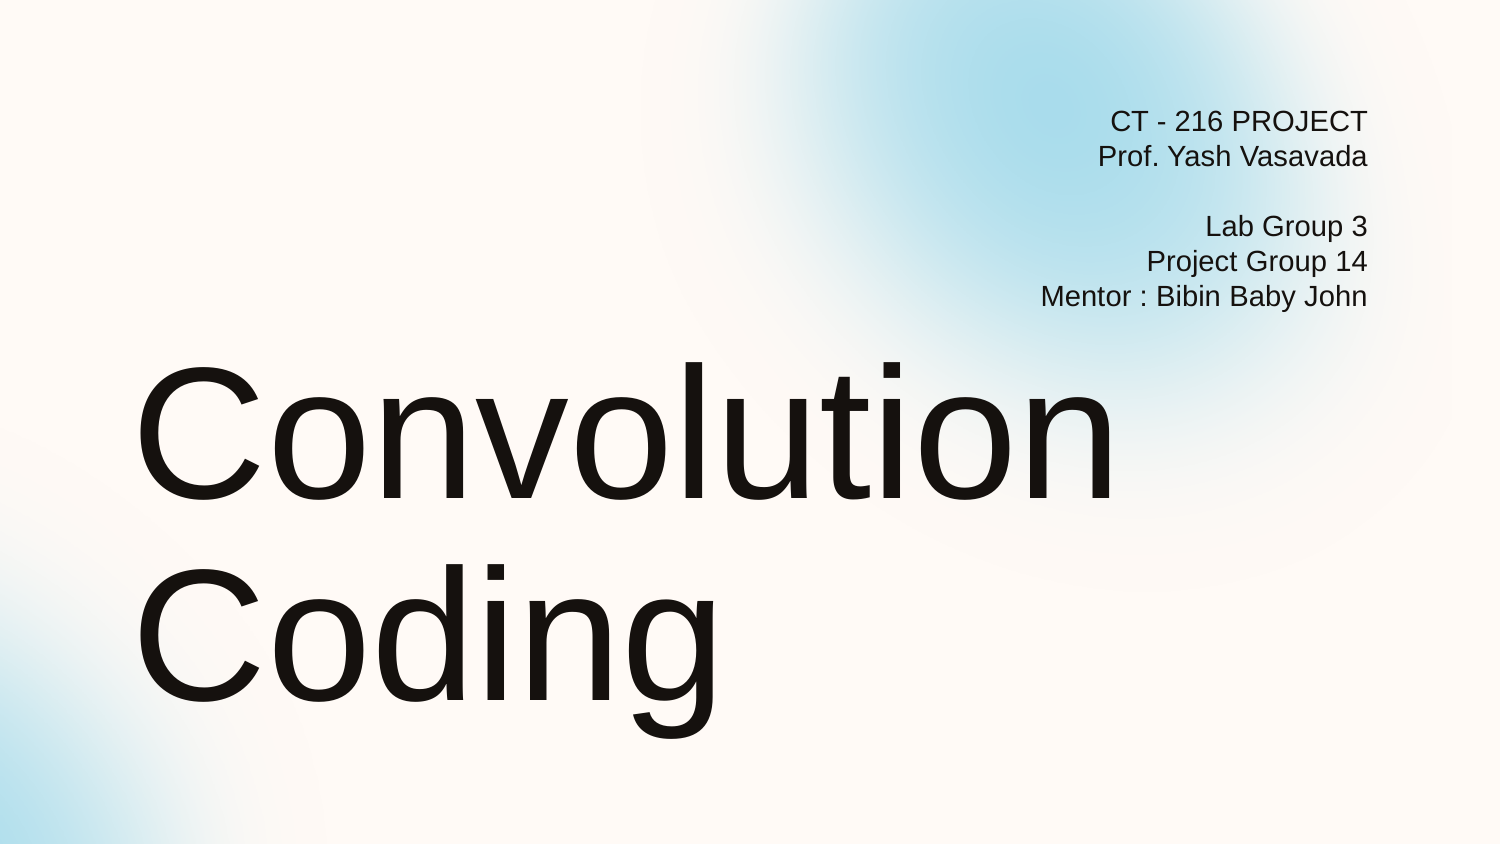

CT - 216 PROJECT
Prof. Yash Vasavada

Lab Group 3
Project Group 14
Mentor : Bibin Baby John
# Convolution
Coding